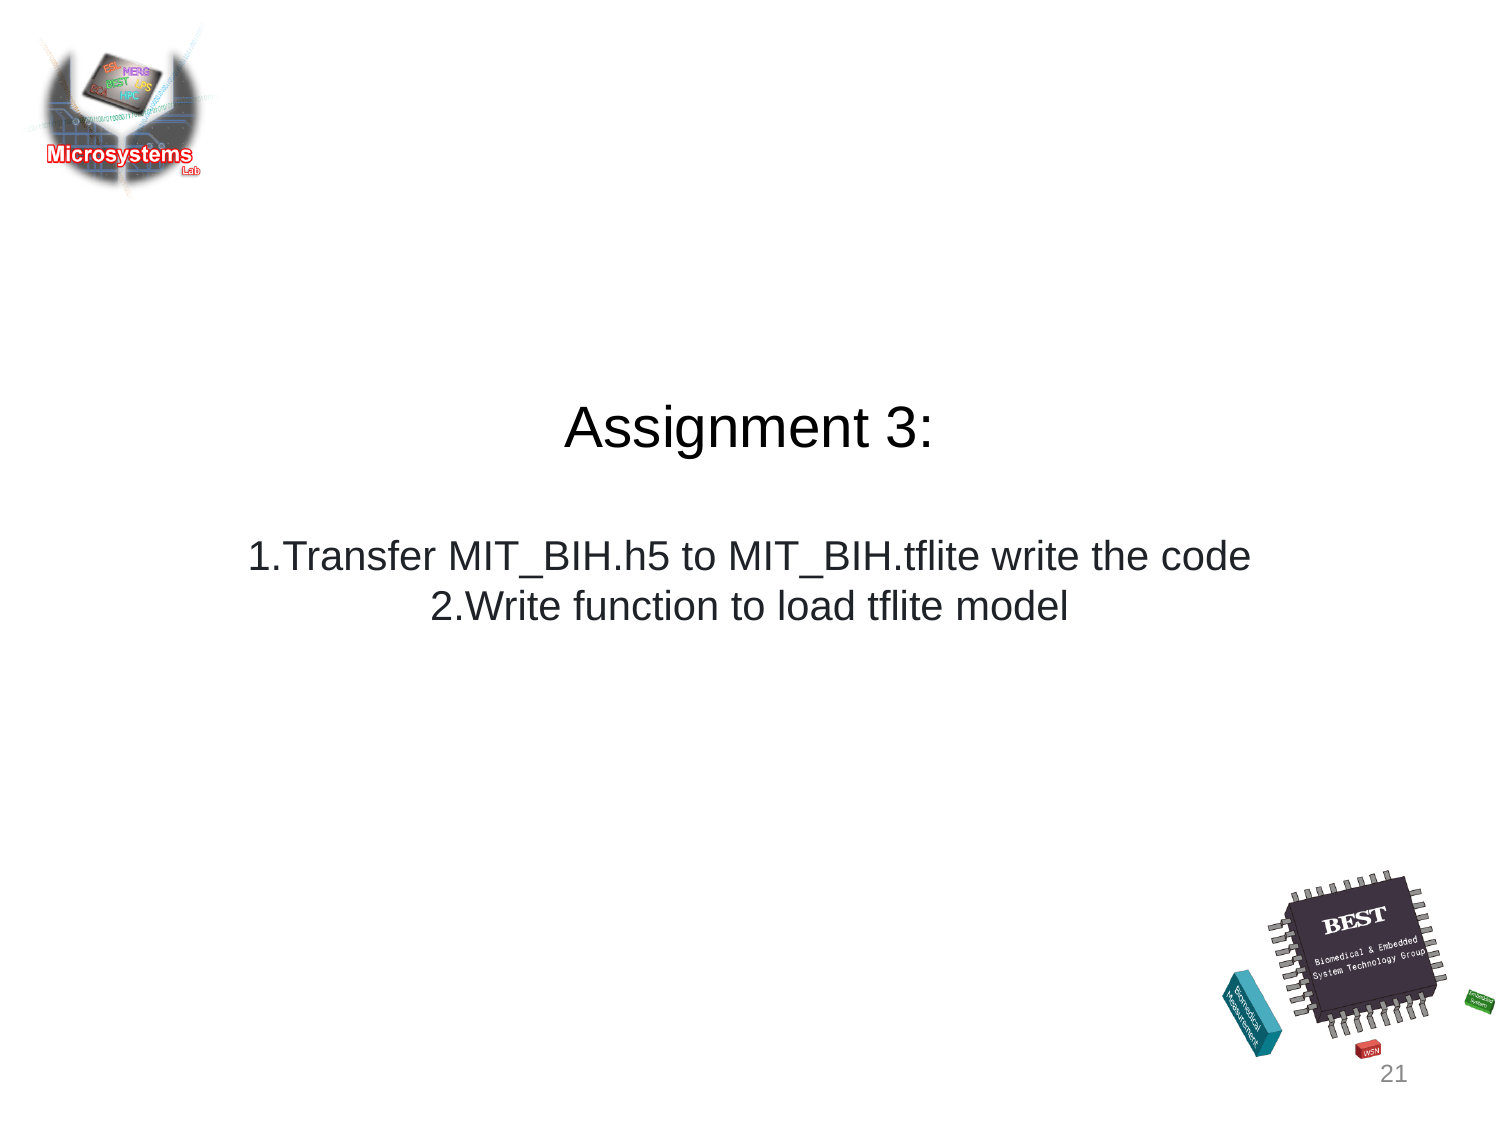

Assignment 3:

1.Transfer MIT_BIH.h5 to MIT_BIH.tflite write the code
2.Write function to load tflite model

21